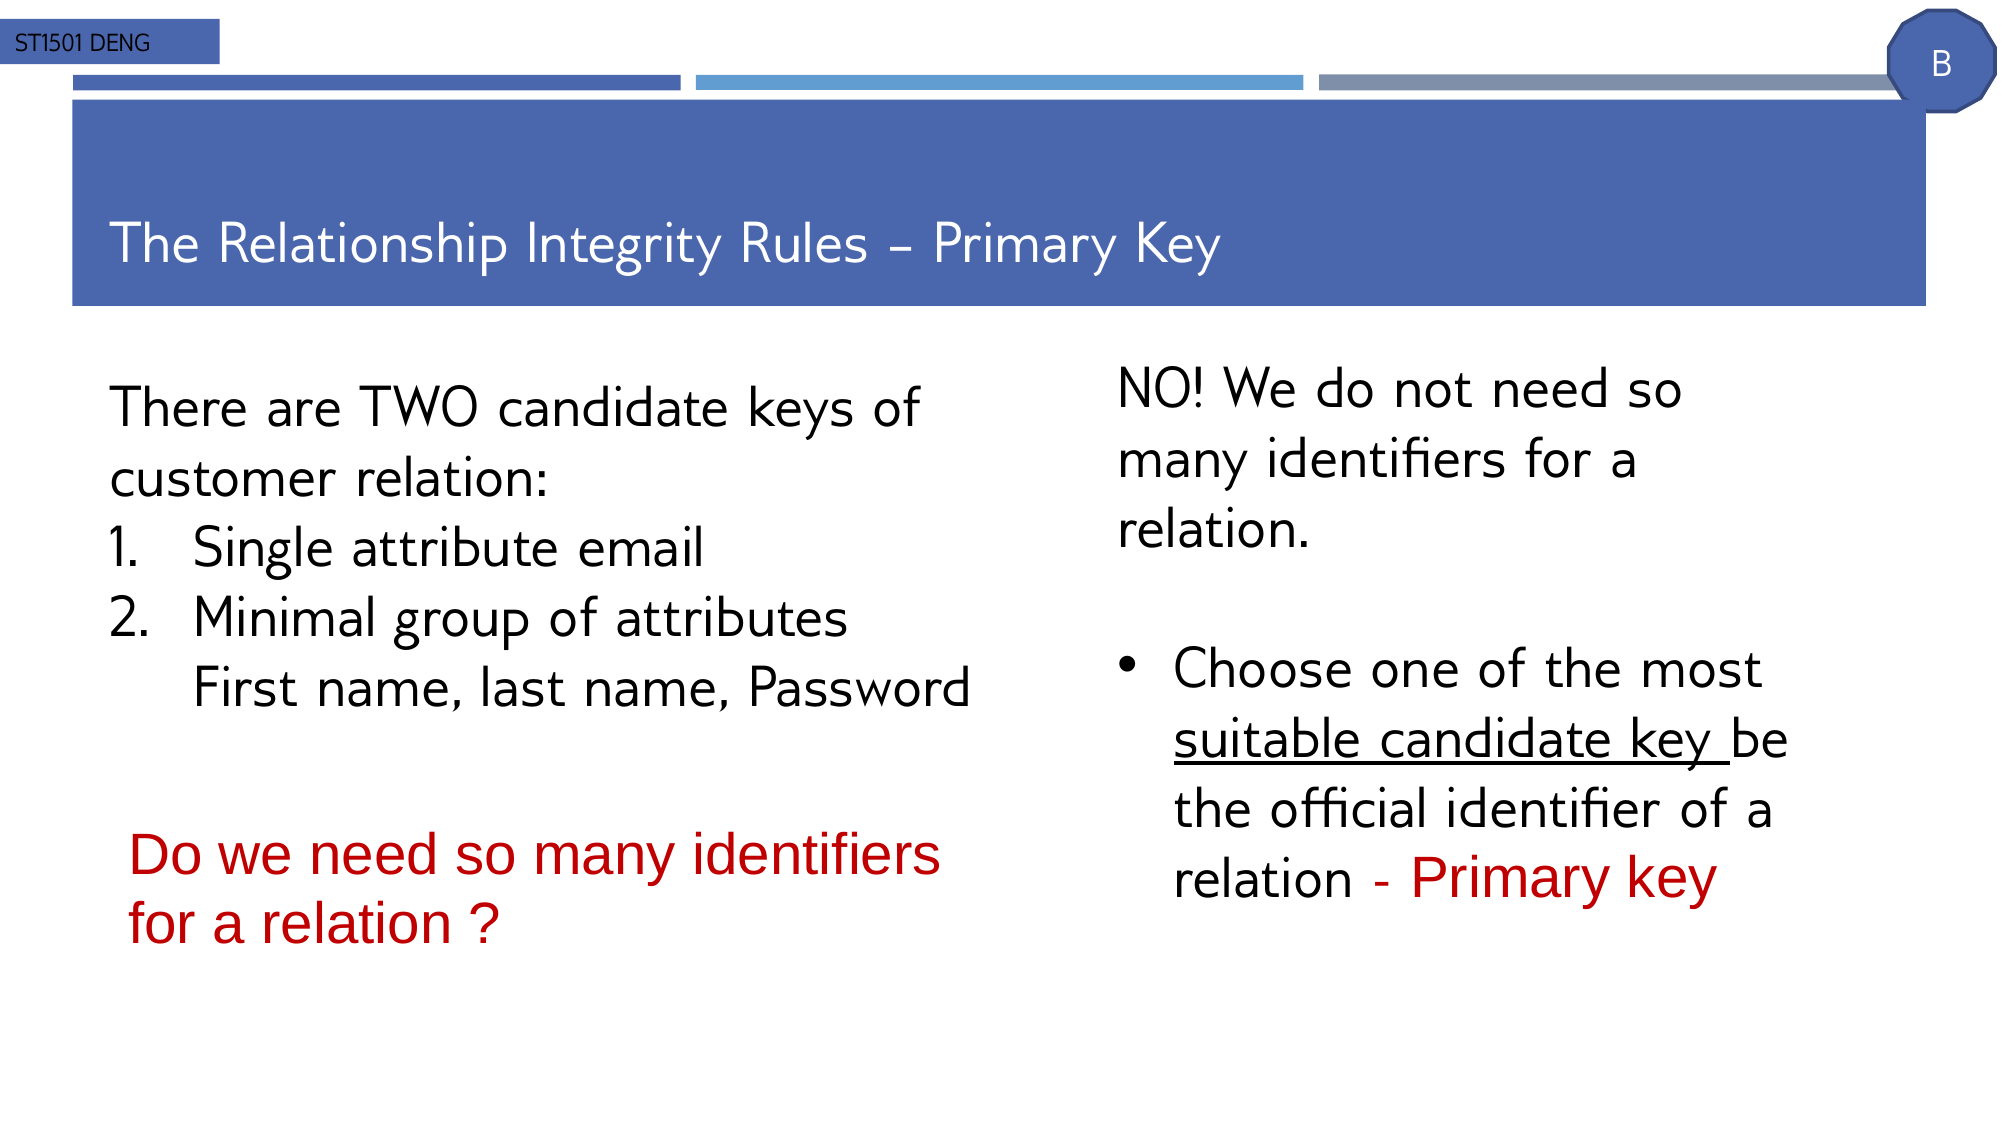

# The Relationship Integrity Rules – Primary Key
NO! We do not need so many identifiers for a relation.

Choose one of the most suitable candidate key be the official identifier of a relation - Primary key

There are TWO candidate keys of customer relation:
Single attribute email
Minimal group of attributes
First name, last name, Password
Do we need so many identifiers
for a relation ?